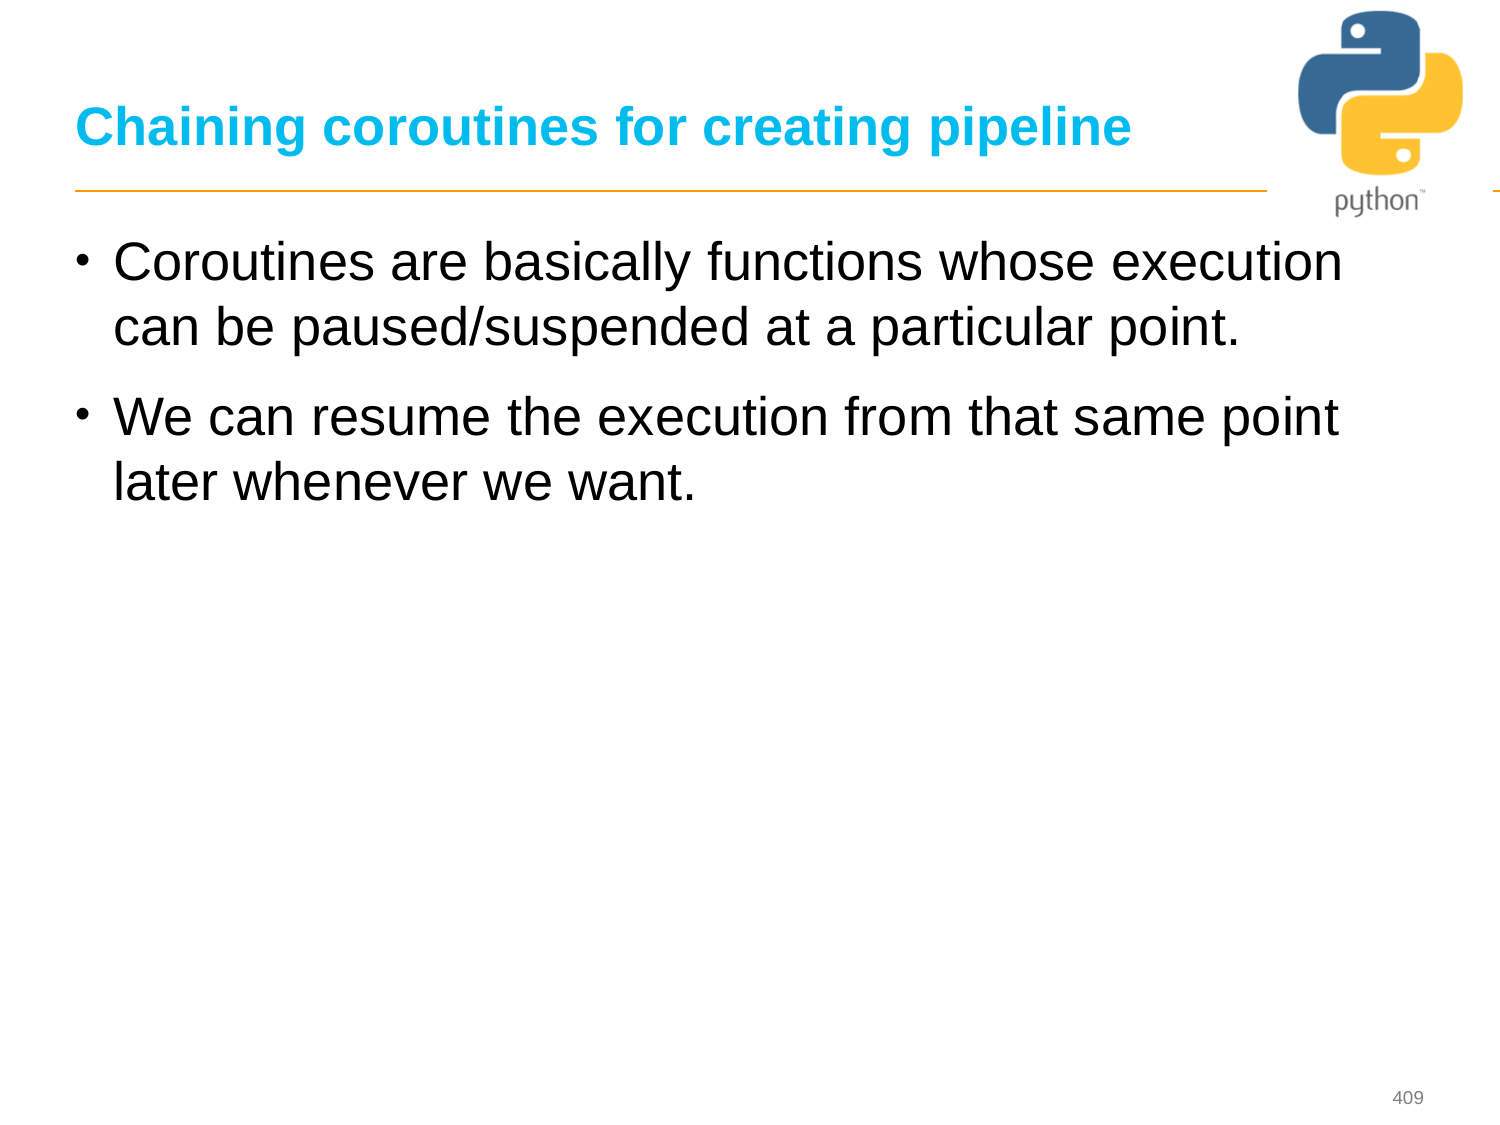

# Chaining coroutines for creating pipeline
Coroutines are basically functions whose execution can be paused/suspended at a particular point.
We can resume the execution from that same point later whenever we want.